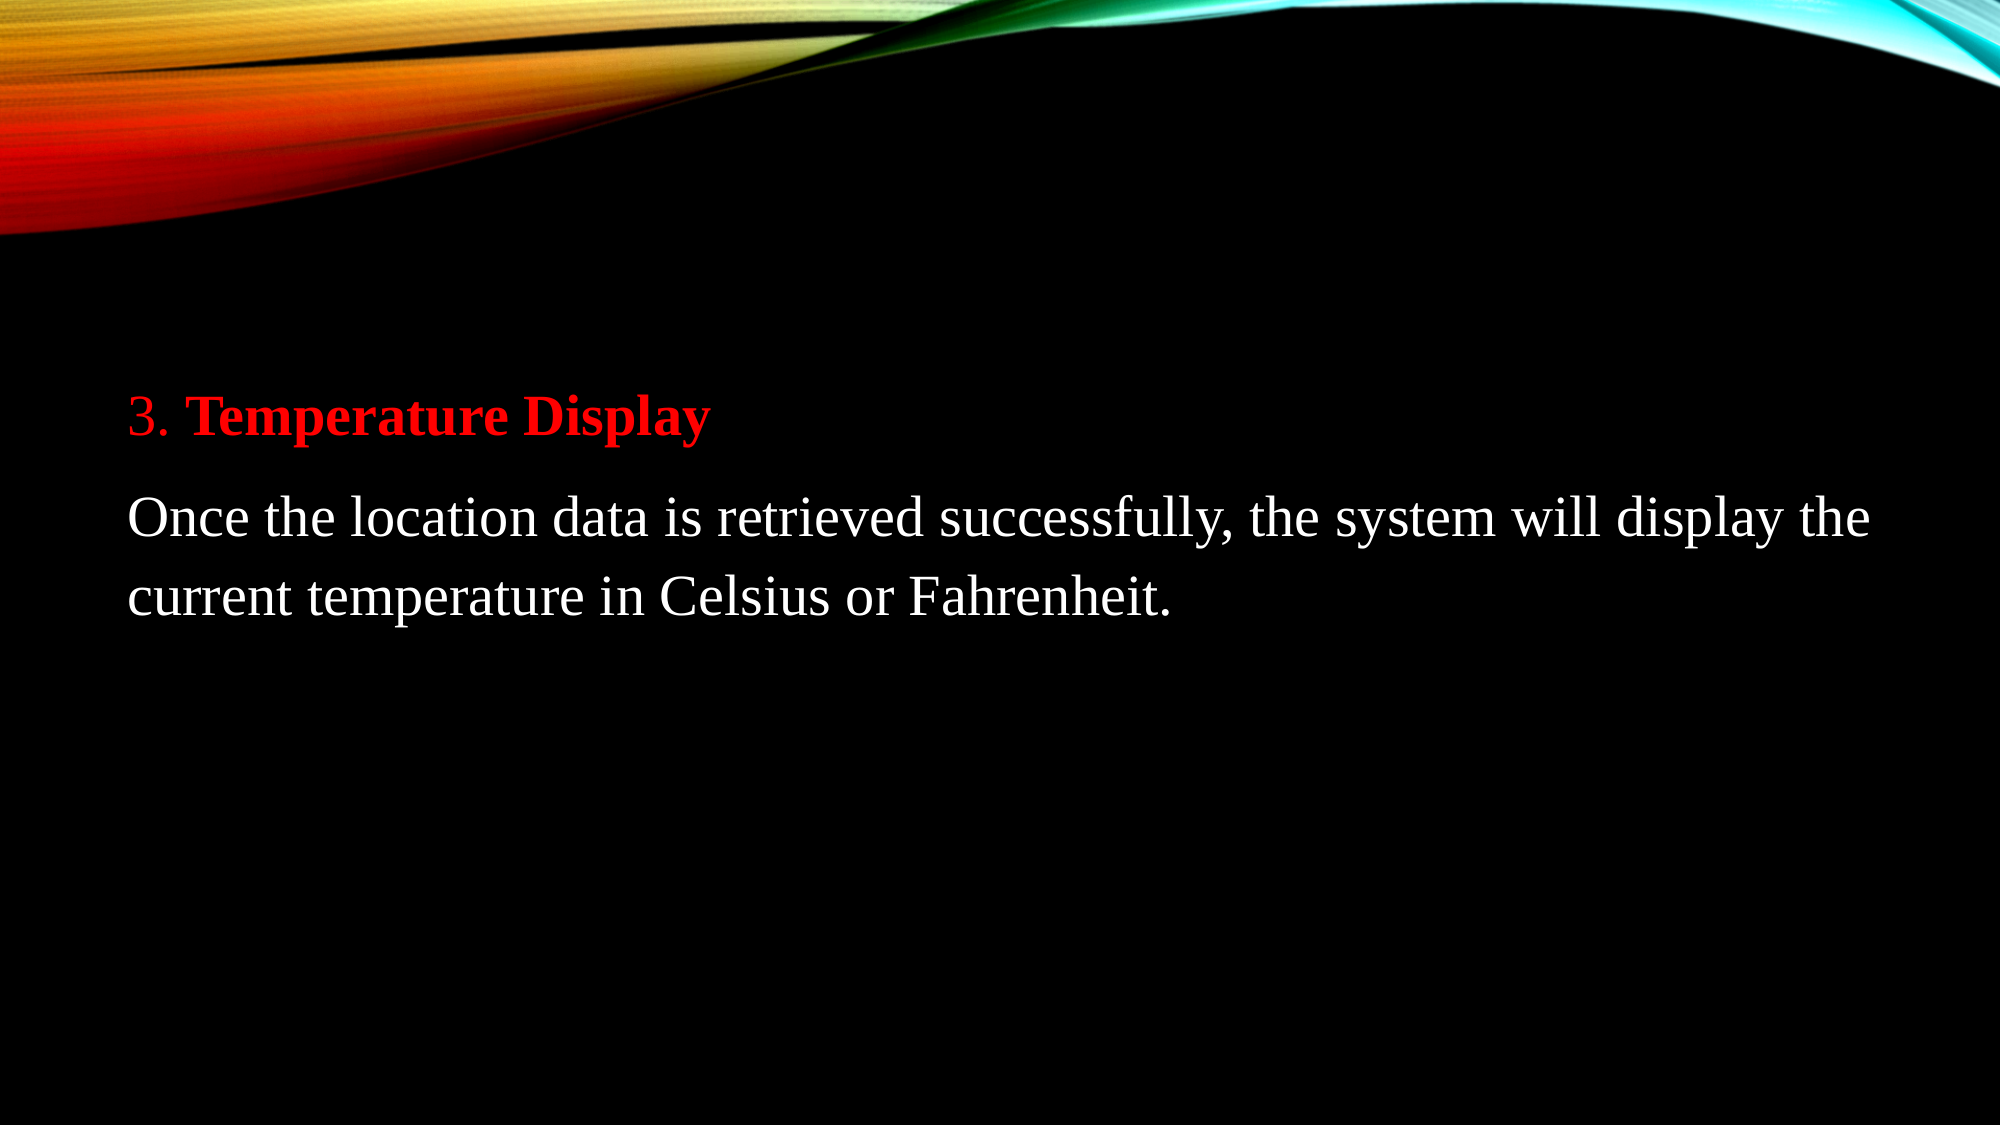

#
3. Temperature Display
Once the location data is retrieved successfully, the system will display the current temperature in Celsius or Fahrenheit.